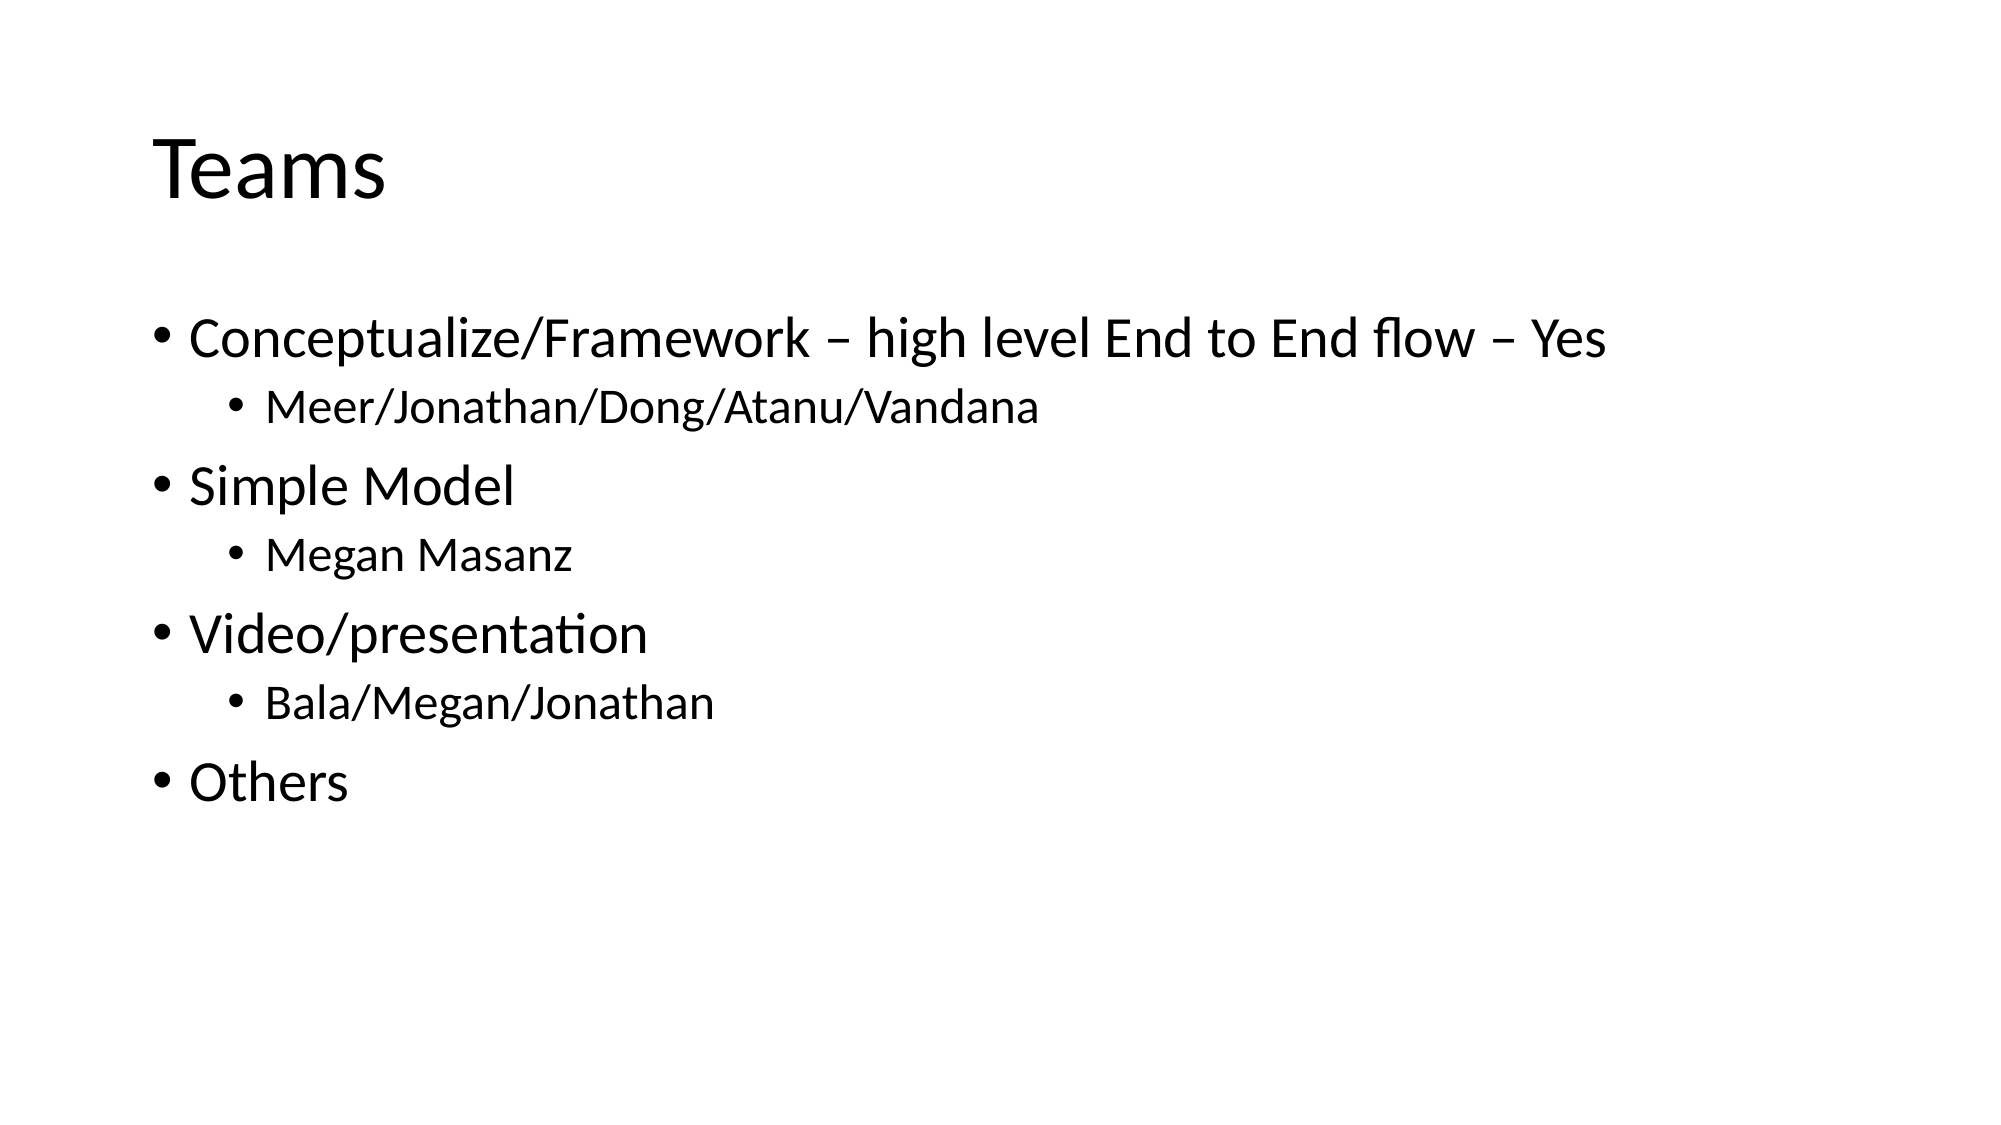

# Teams
Conceptualize/Framework – high level End to End flow – Yes
Meer/Jonathan/Dong/Atanu/Vandana
Simple Model
Megan Masanz
Video/presentation
Bala/Megan/Jonathan
Others